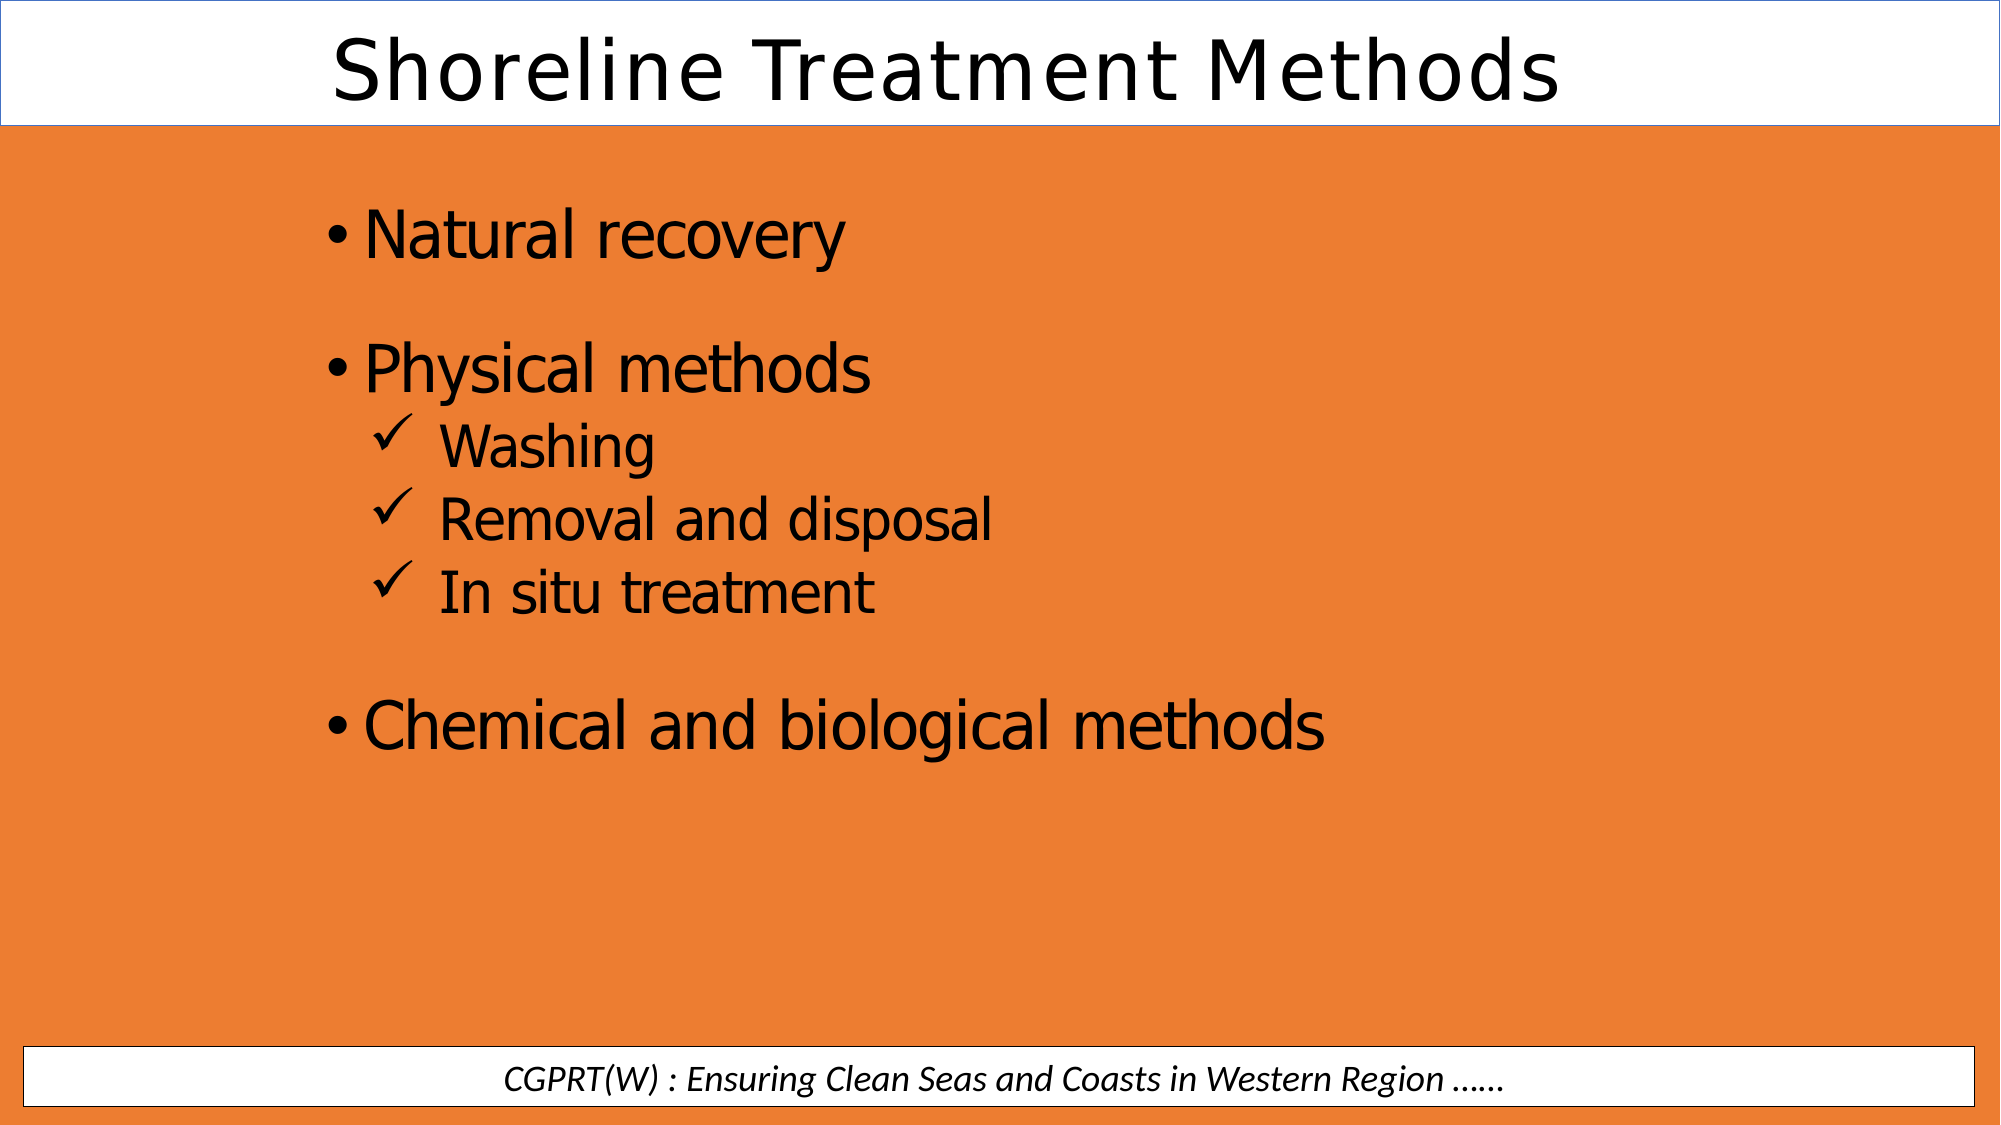

Shoreline Treatment Methods
Natural recovery

Physical methods
Washing
Removal and disposal
In situ treatment

Chemical and biological methods

 CGPRT(W) : Ensuring Clean Seas and Coasts in Western Region ……